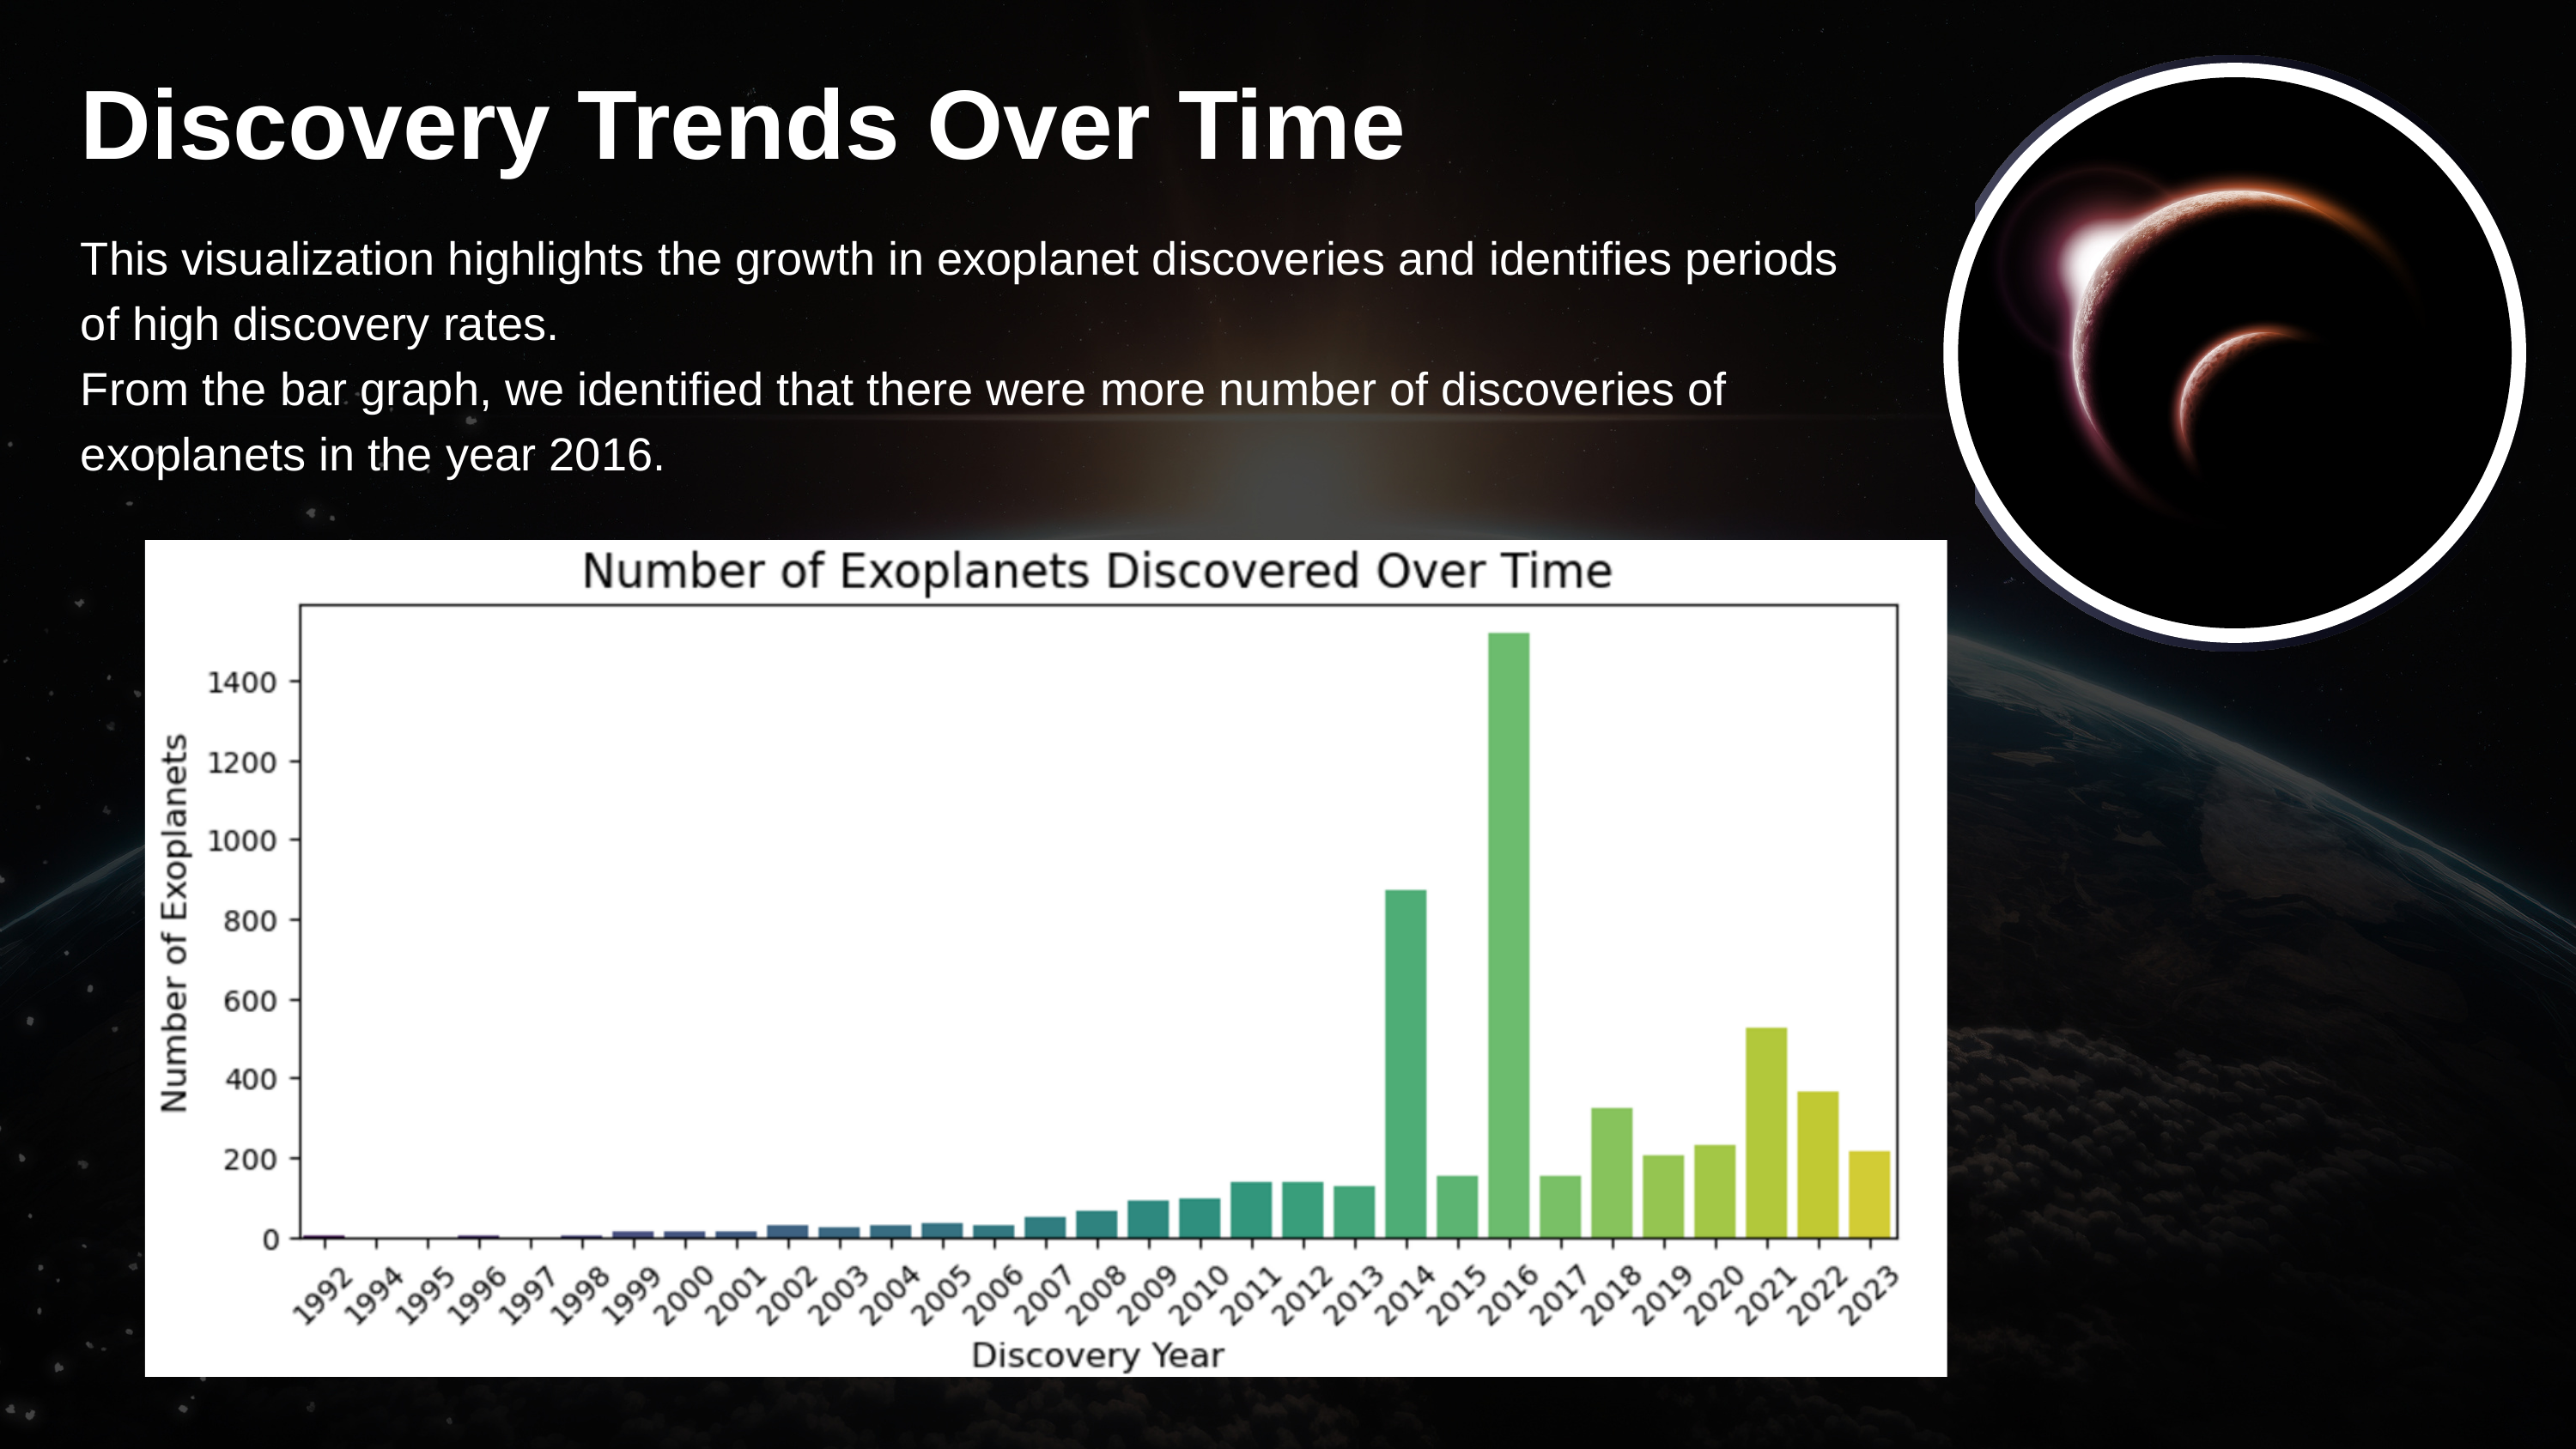

Discovery Trends Over Time

This visualization highlights the growth in exoplanet discoveries and identifies periods of high discovery rates.
From the bar graph, we identified that there were more number of discoveries of exoplanets in the year 2016.